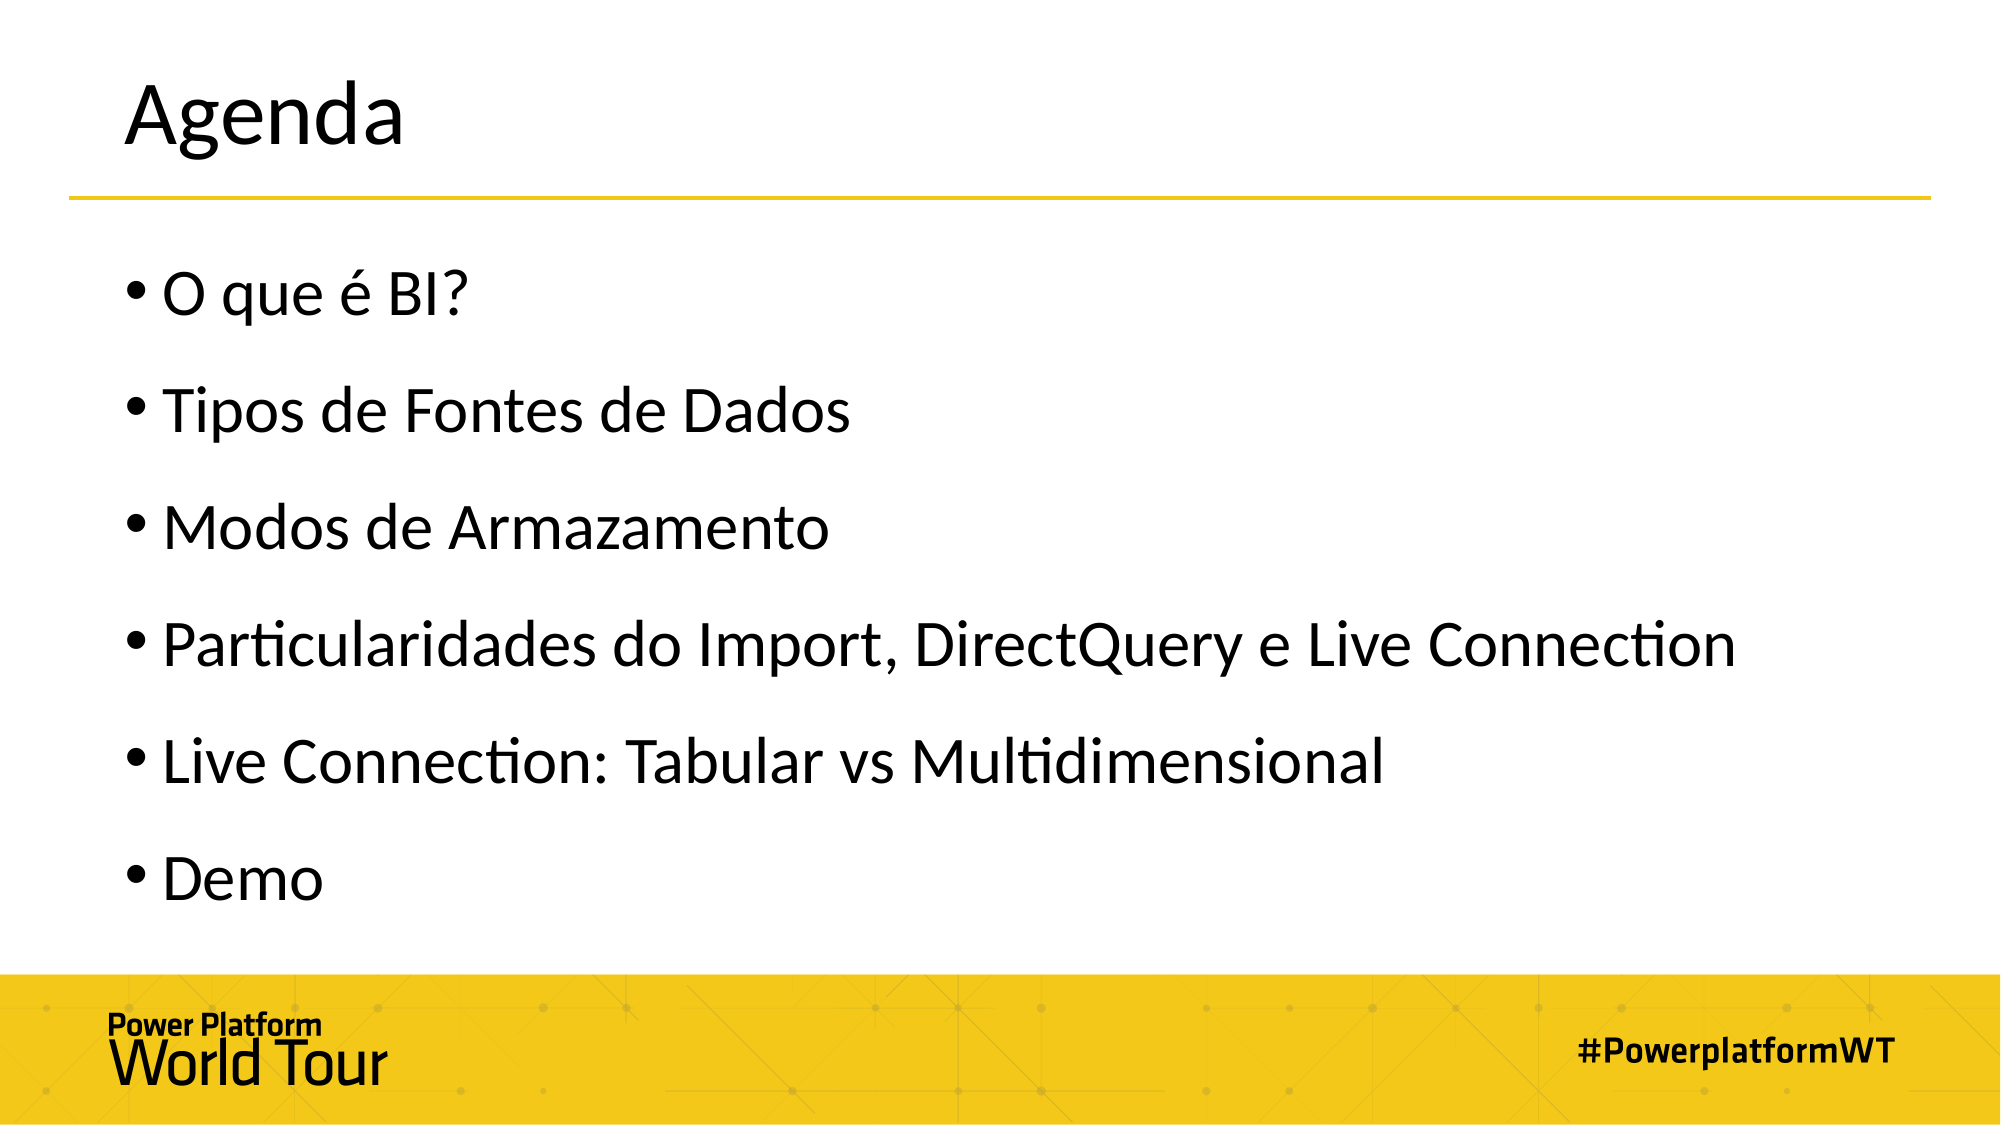

# Agenda
O que é BI?
Tipos de Fontes de Dados
Modos de Armazamento
Particularidades do Import, DirectQuery e Live Connection
Live Connection: Tabular vs Multidimensional
Demo